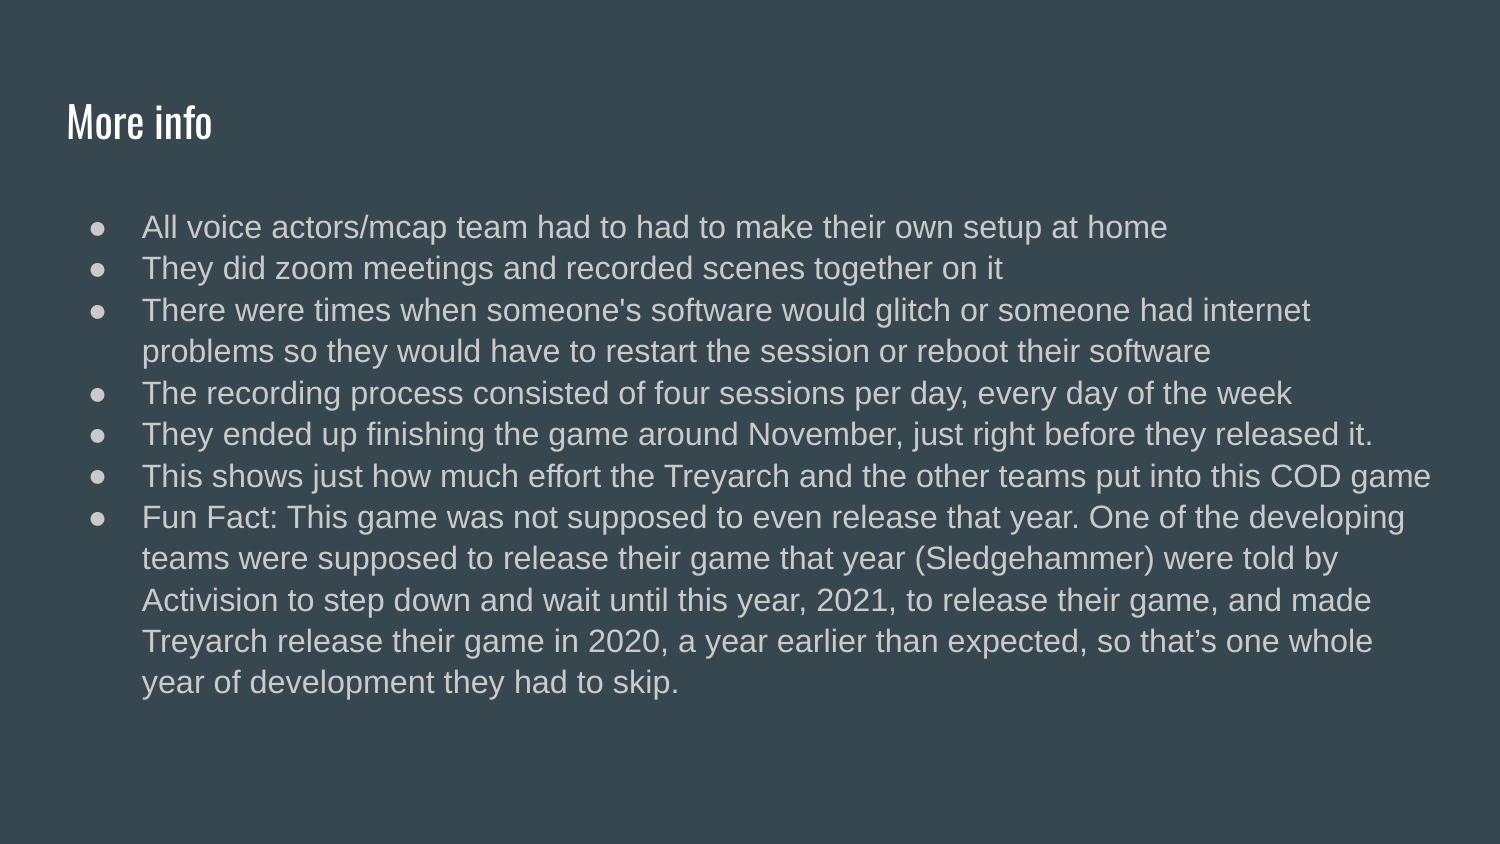

# More info
All voice actors/mcap team had to had to make their own setup at home
They did zoom meetings and recorded scenes together on it
There were times when someone's software would glitch or someone had internet problems so they would have to restart the session or reboot their software
The recording process consisted of four sessions per day, every day of the week
They ended up finishing the game around November, just right before they released it.
This shows just how much effort the Treyarch and the other teams put into this COD game
Fun Fact: This game was not supposed to even release that year. One of the developing teams were supposed to release their game that year (Sledgehammer) were told by Activision to step down and wait until this year, 2021, to release their game, and made Treyarch release their game in 2020, a year earlier than expected, so that’s one whole year of development they had to skip.